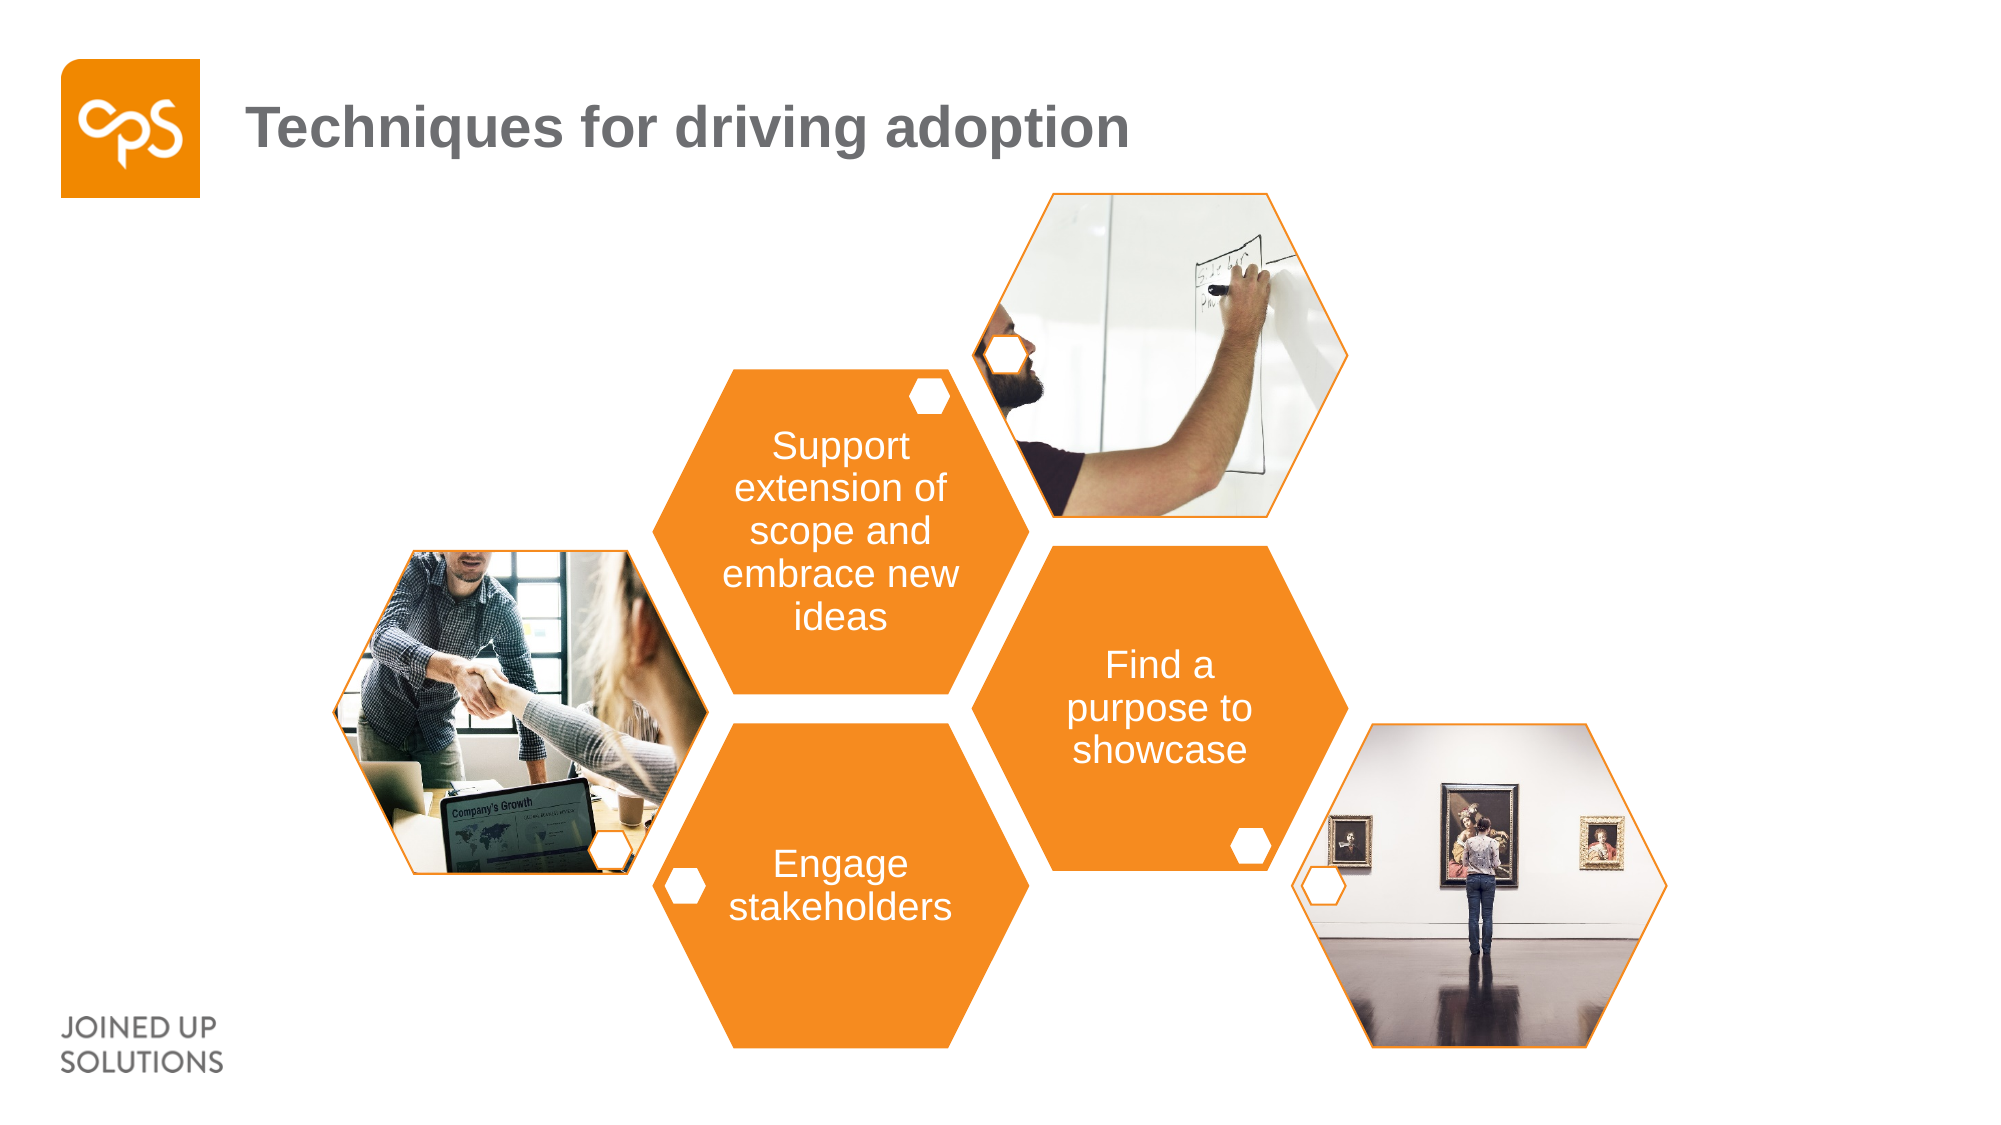

# Techniques for driving adoption
Engage stakeholders
Find a purpose to showcase
Support extension of scope and embrace new ideas